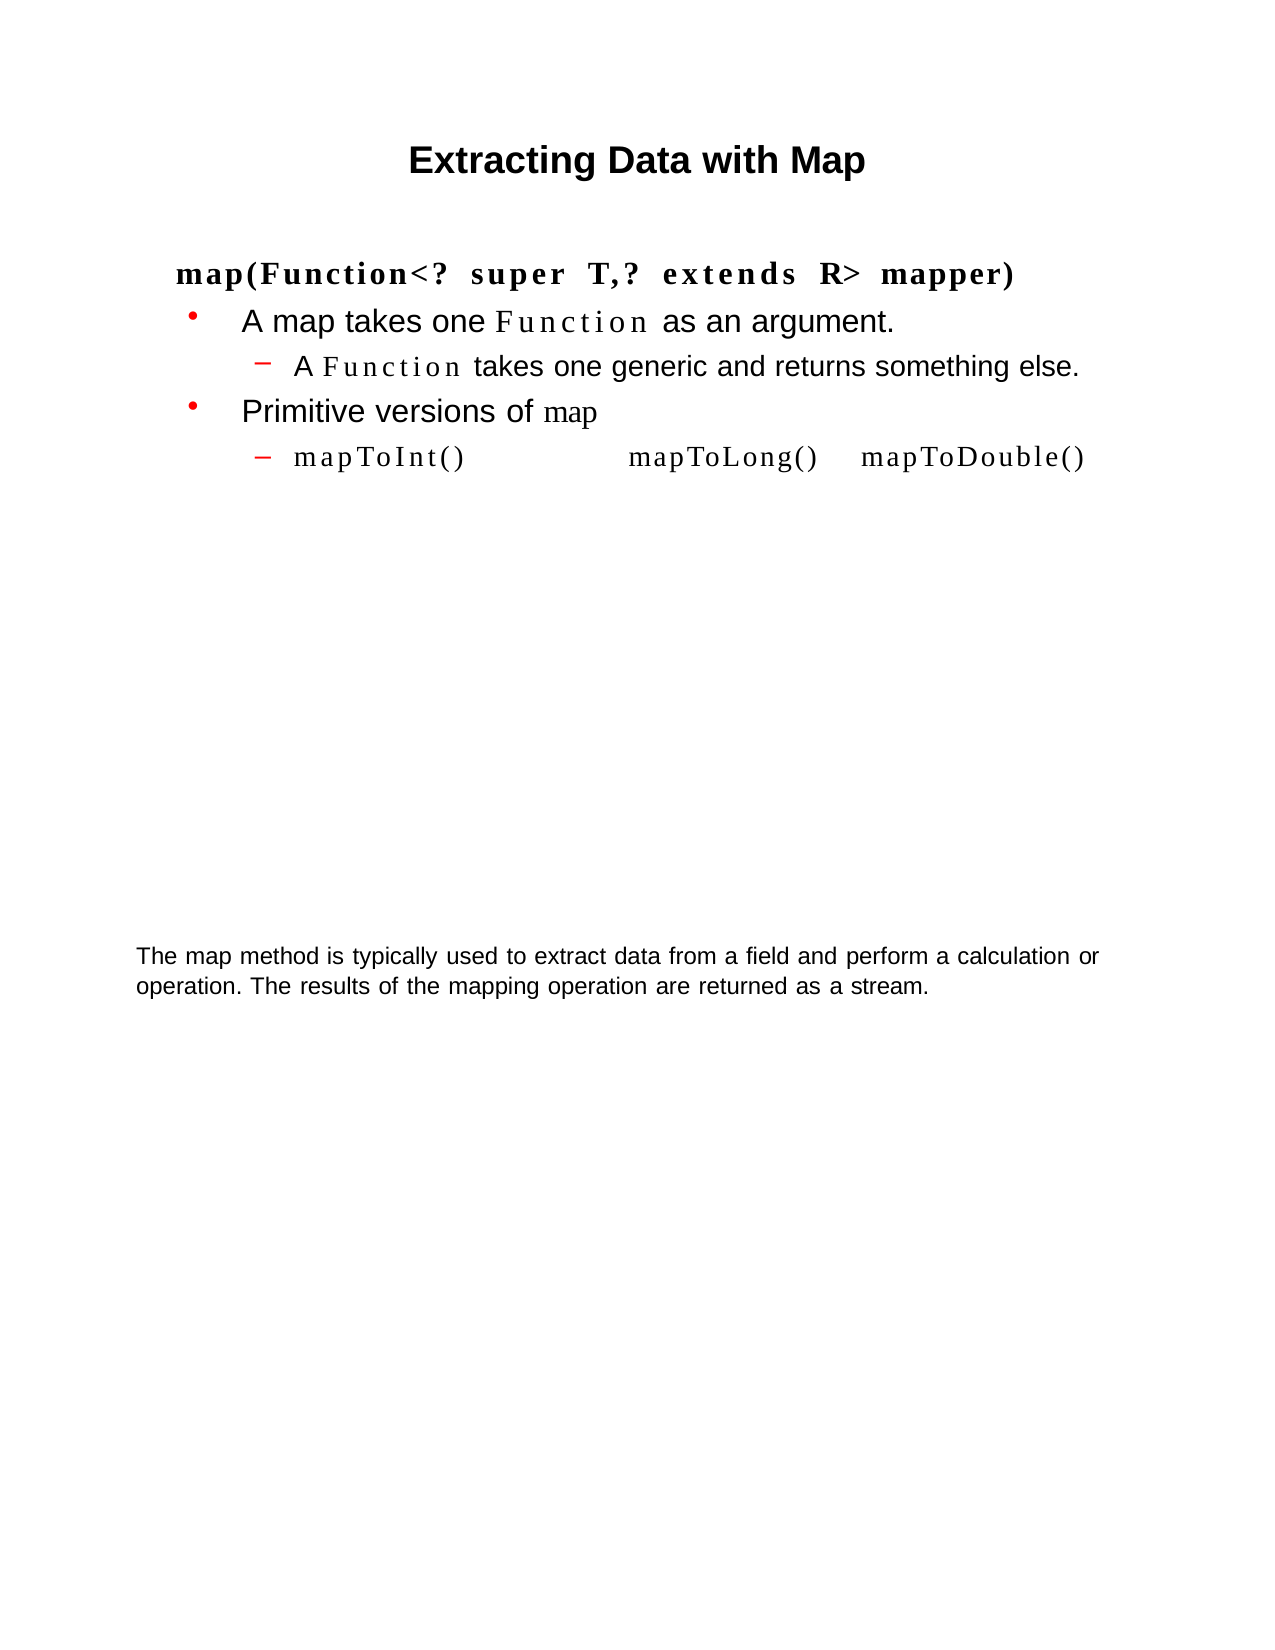

Extracting Data with Map

map(Function<?  super  T,?  extends  R>  mapper)
A map takes one Function as an argument.
A Function takes one generic and returns something else.
Primitive versions of map
mapToInt()	mapToLong()	mapToDouble()

The map method is typically used to extract data from a field and perform a calculation or operation. The results of the mapping operation are returned as a stream.